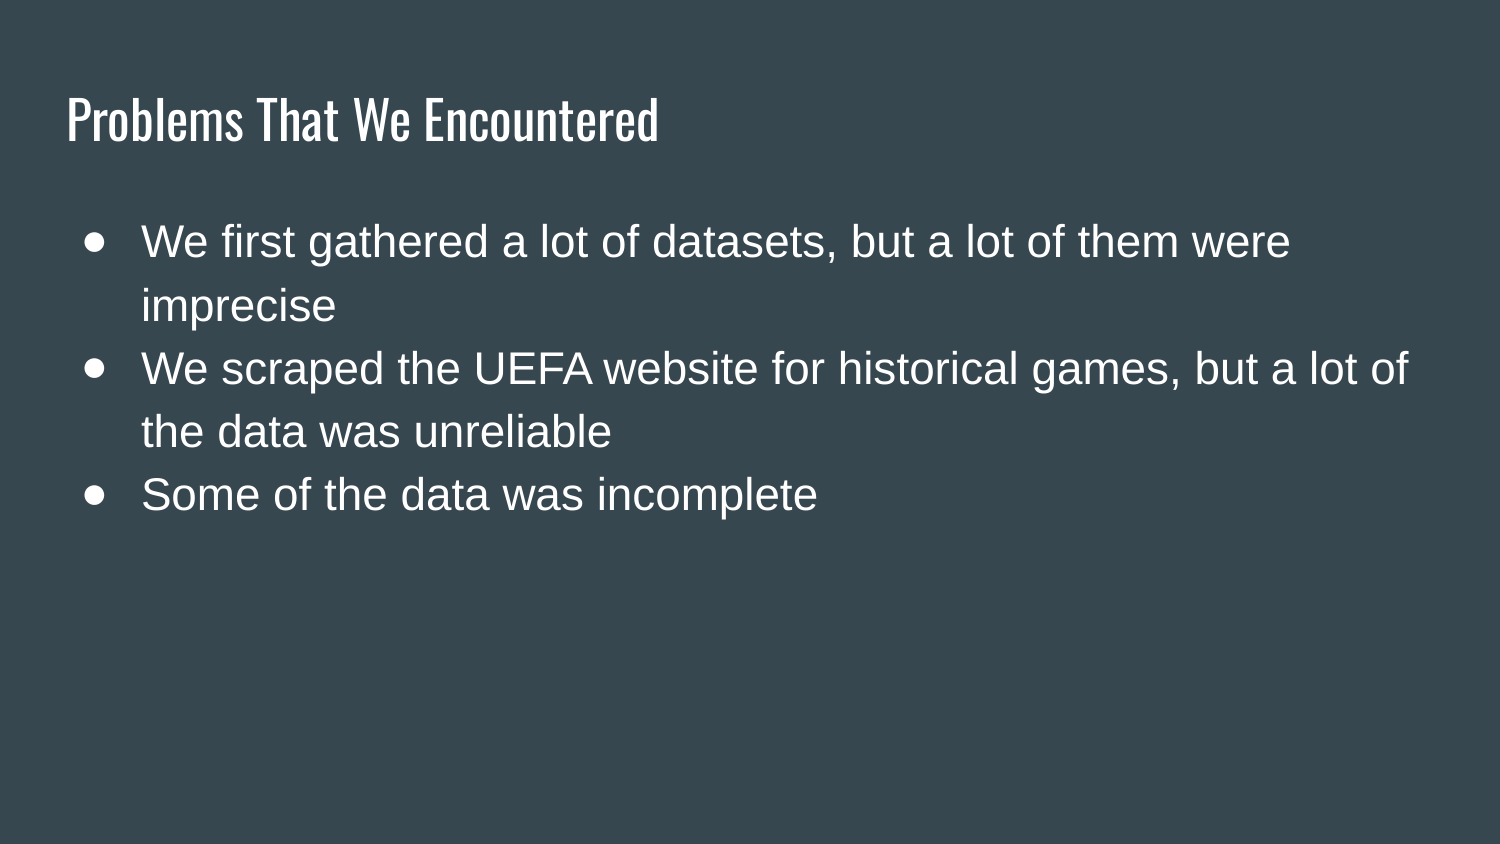

# Problems That We Encountered
We first gathered a lot of datasets, but a lot of them were imprecise
We scraped the UEFA website for historical games, but a lot of the data was unreliable
Some of the data was incomplete